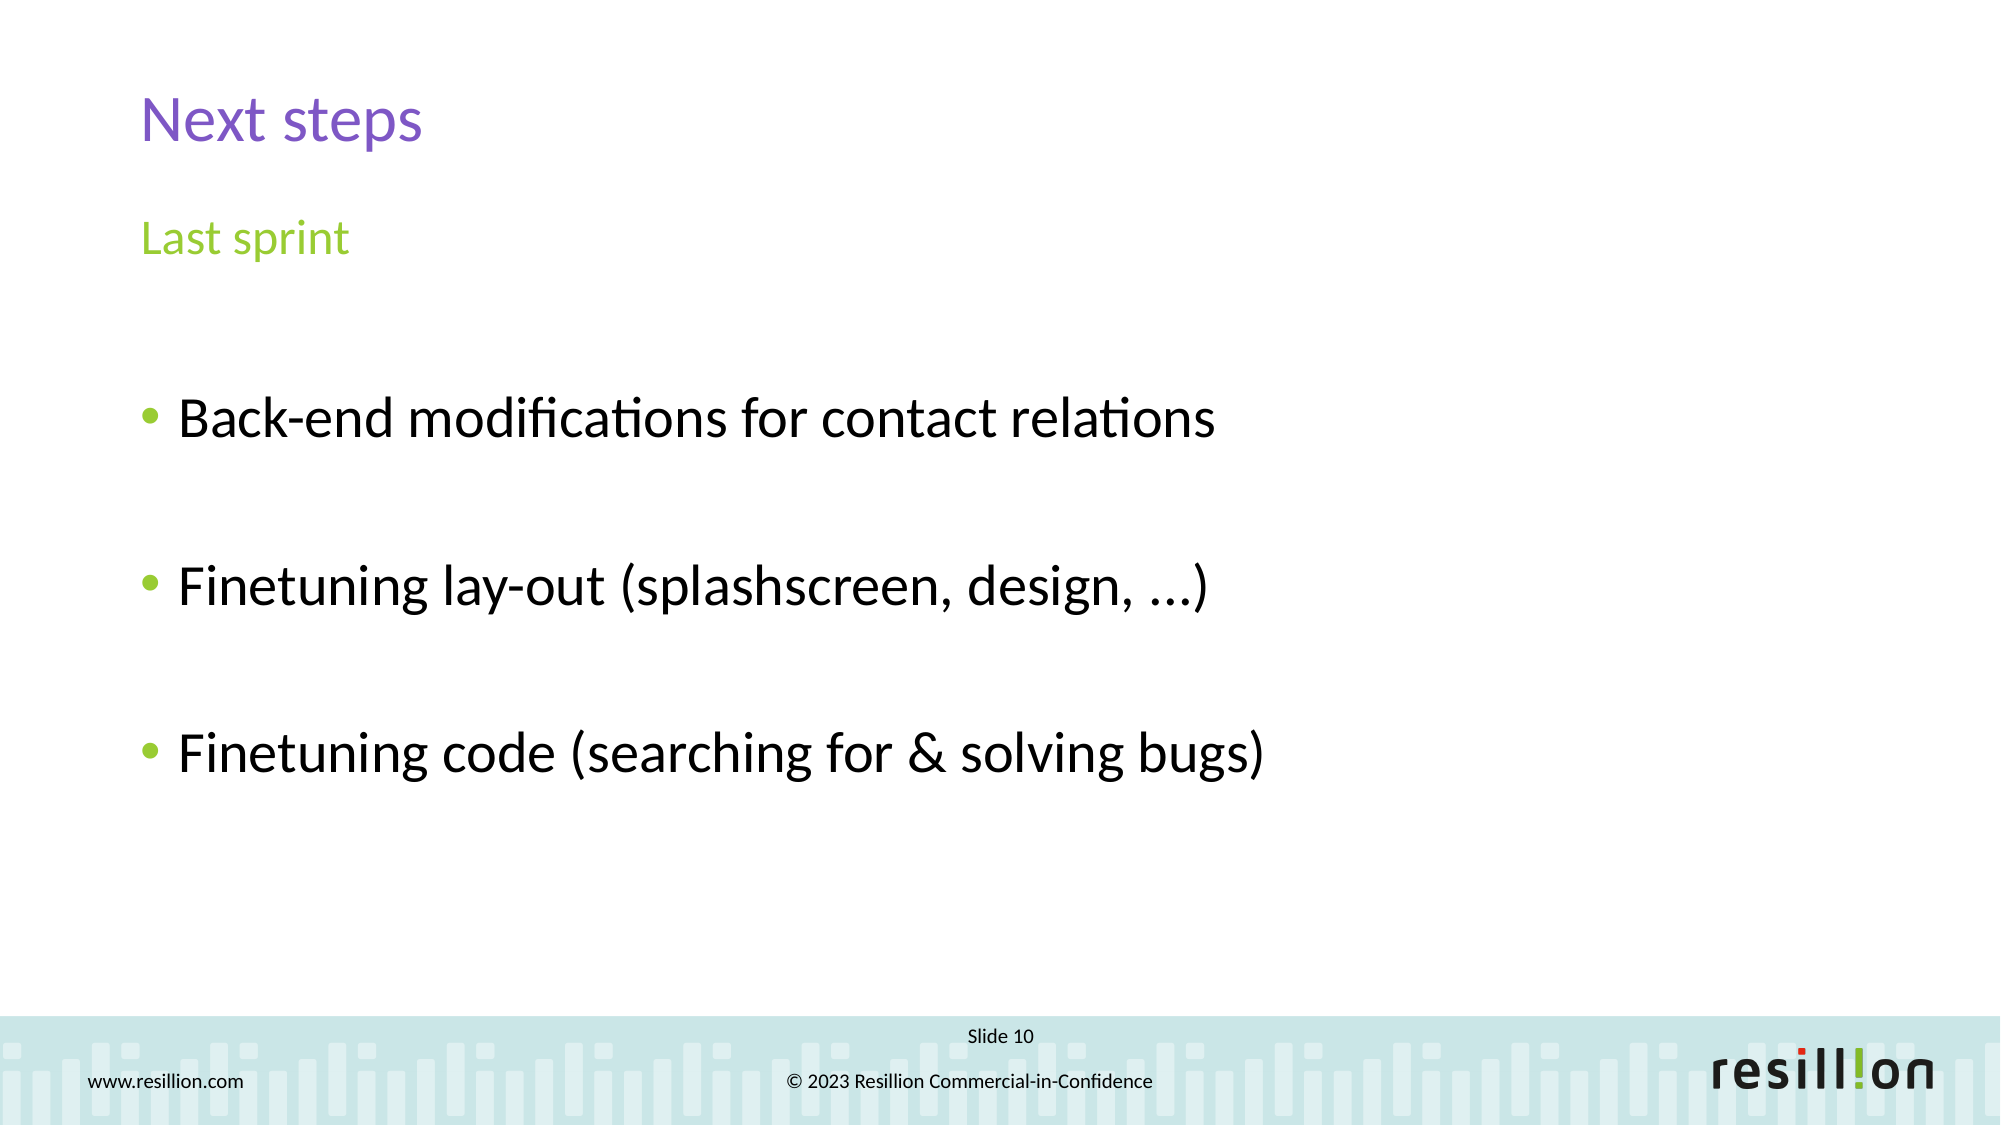

Next steps
Last sprint

Back-end modifications for contact relations

Finetuning lay-out (splashscreen, design, ...)

Finetuning code (searching for & solving bugs)